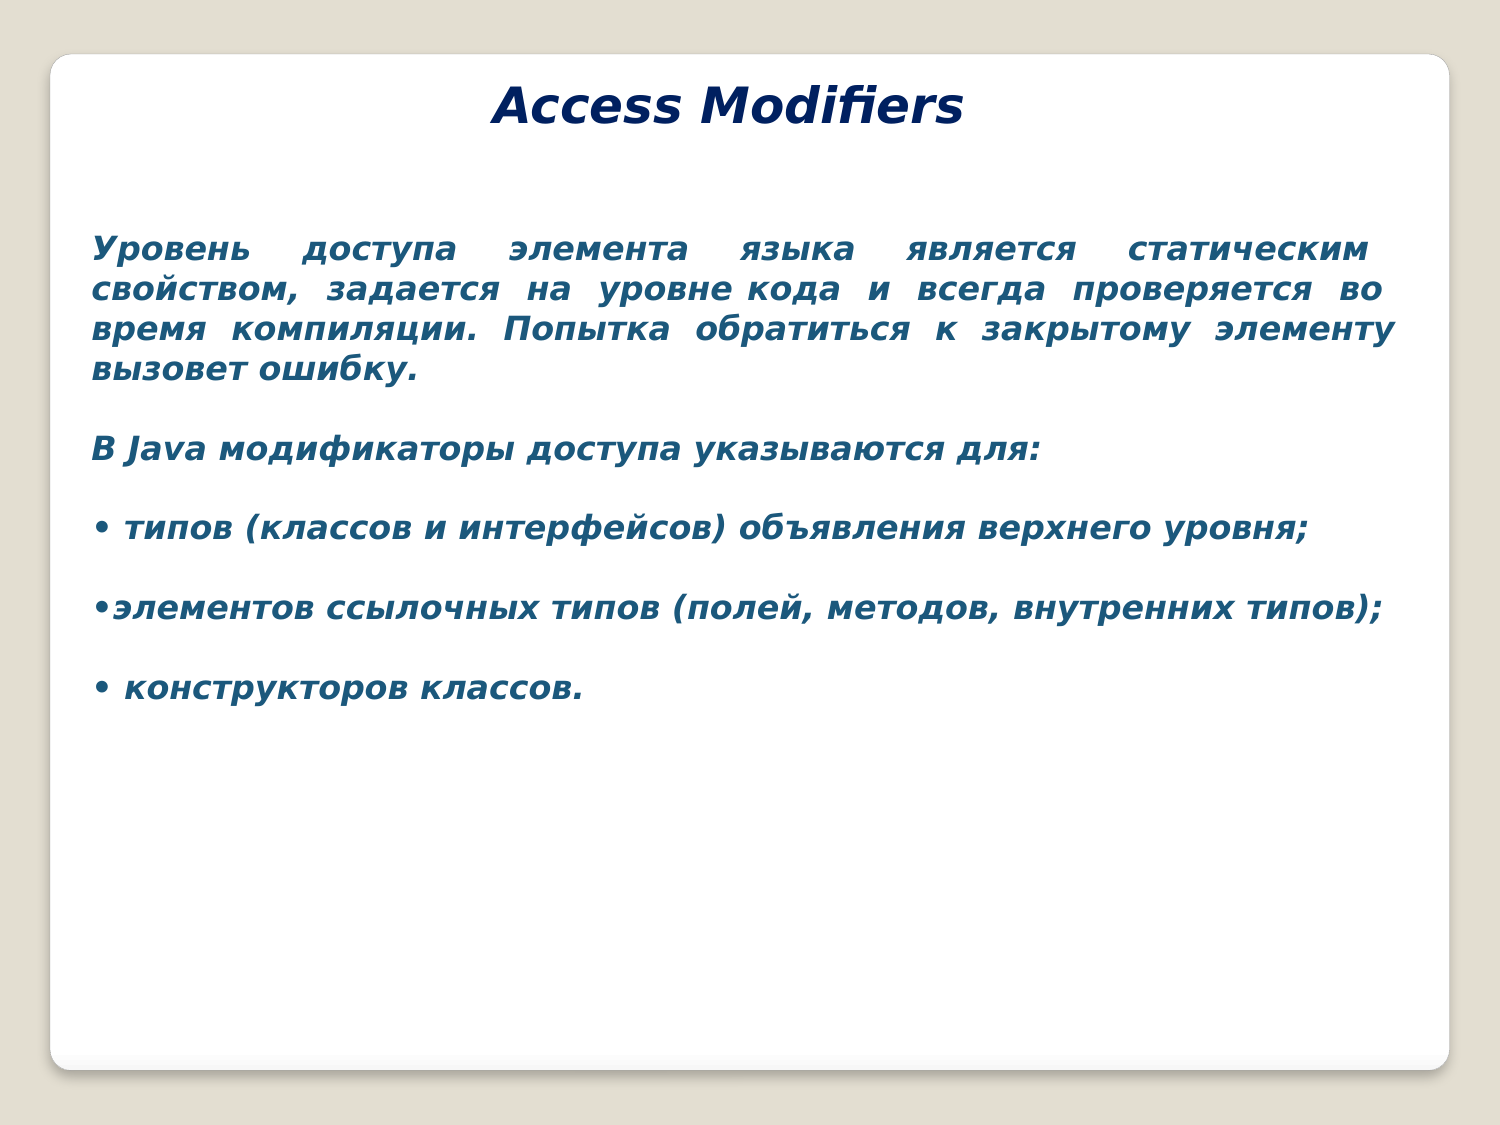

Access Modifiers
Уровень  доступа  элемента  языка  является  статическим  свойством,  задается  на  уровне кода  и  всегда  проверяется  во  время  компиляции.  Попытка  обратиться  к  закрытому  элементу вызовет ошибку.

В Java модификаторы доступа указываются для:

• типов (классов и интерфейсов) объявления верхнего уровня;

•элементов ссылочных типов (полей, методов, внутренних типов);

• конструкторов классов.